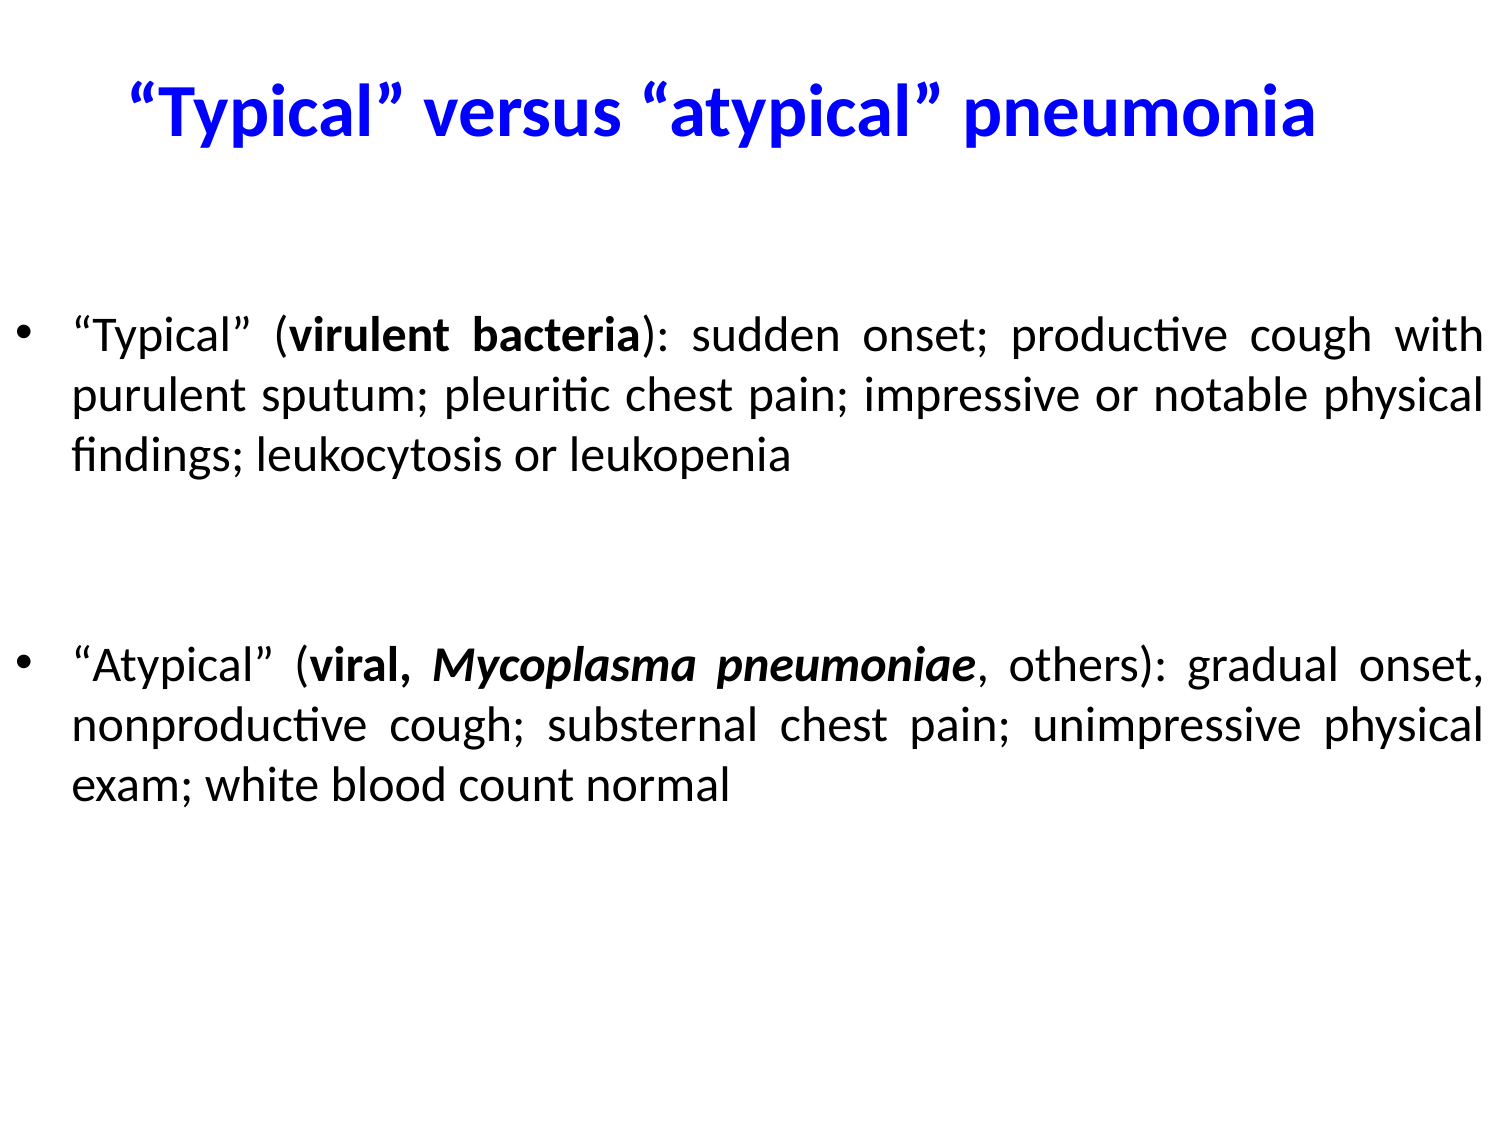

# “Typical” versus “atypical” pneumonia
“Typical” (virulent bacteria): sudden onset; productive cough with purulent sputum; pleuritic chest pain; impressive or notable physical findings; leukocytosis or leukopenia

“Atypical” (viral, Mycoplasma pneumoniae, others): gradual onset, nonproductive cough; substernal chest pain; unimpressive physical exam; white blood count normal